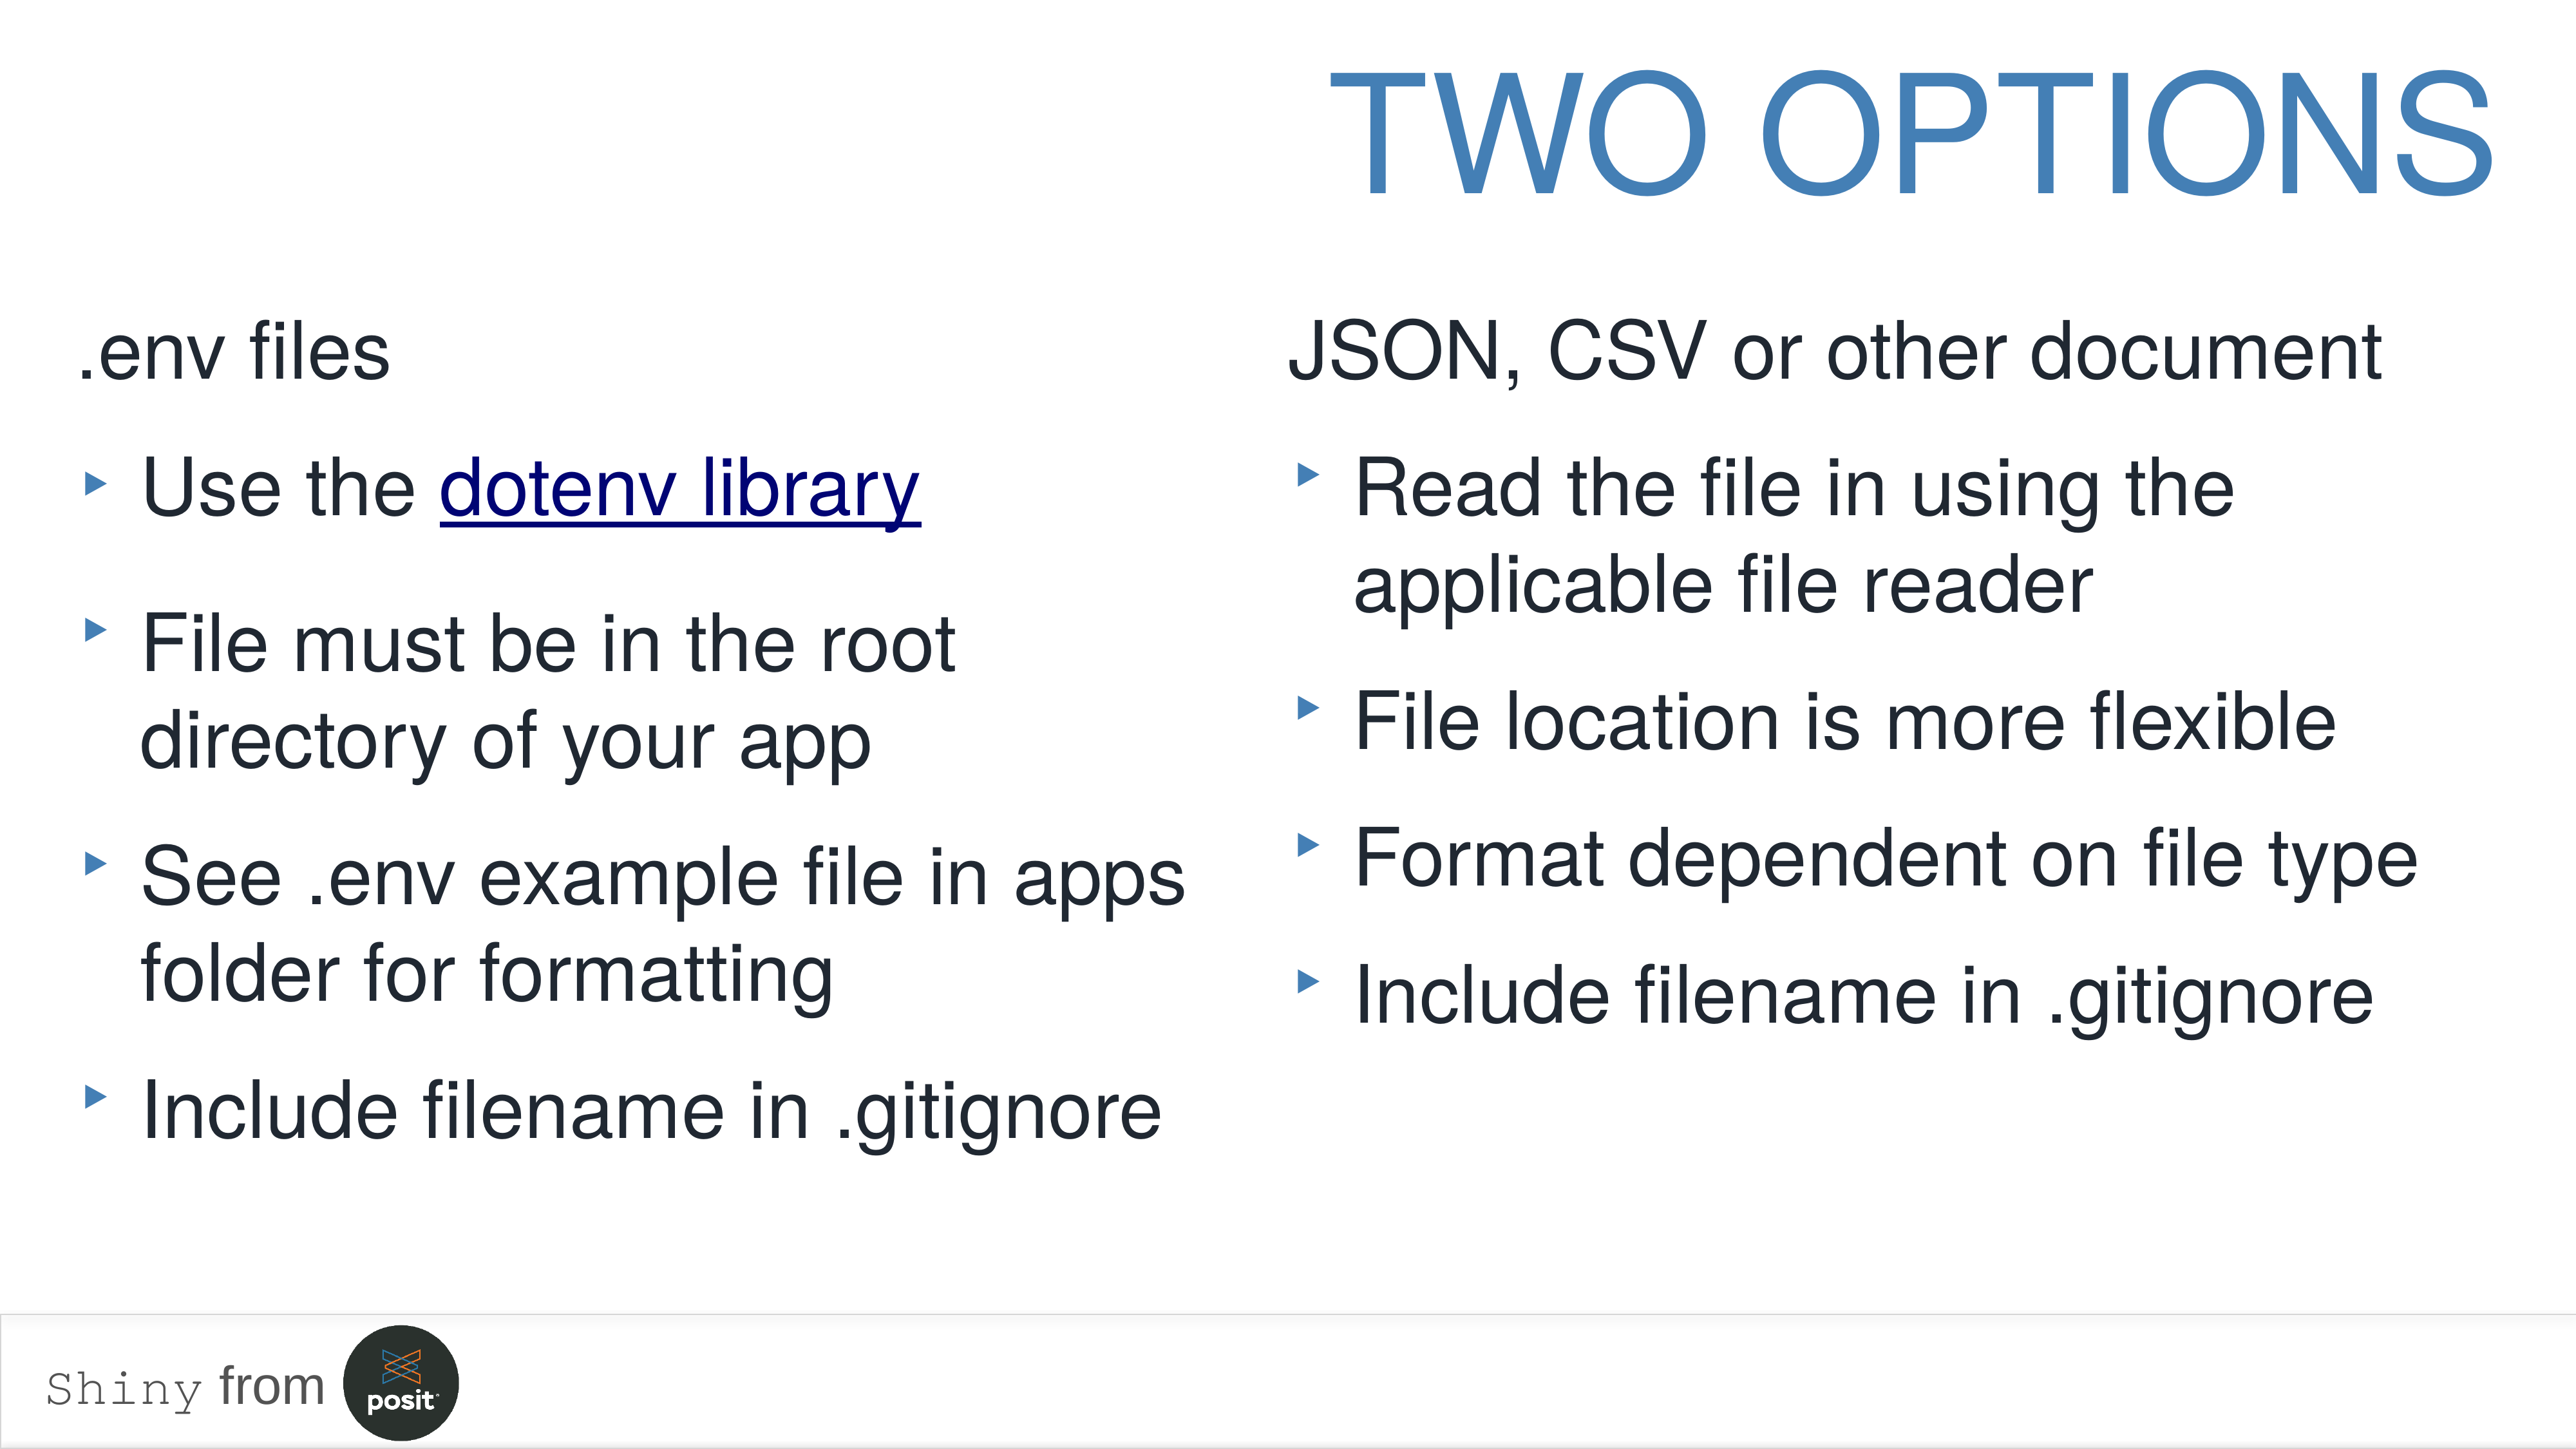

Two options
.env files
Use the dotenv library
File must be in the root directory of your app
See .env example file in apps folder for formatting
Include filename in .gitignore
JSON, CSV or other document
Read the file in using the applicable file reader
File location is more flexible
Format dependent on file type
Include filename in .gitignore